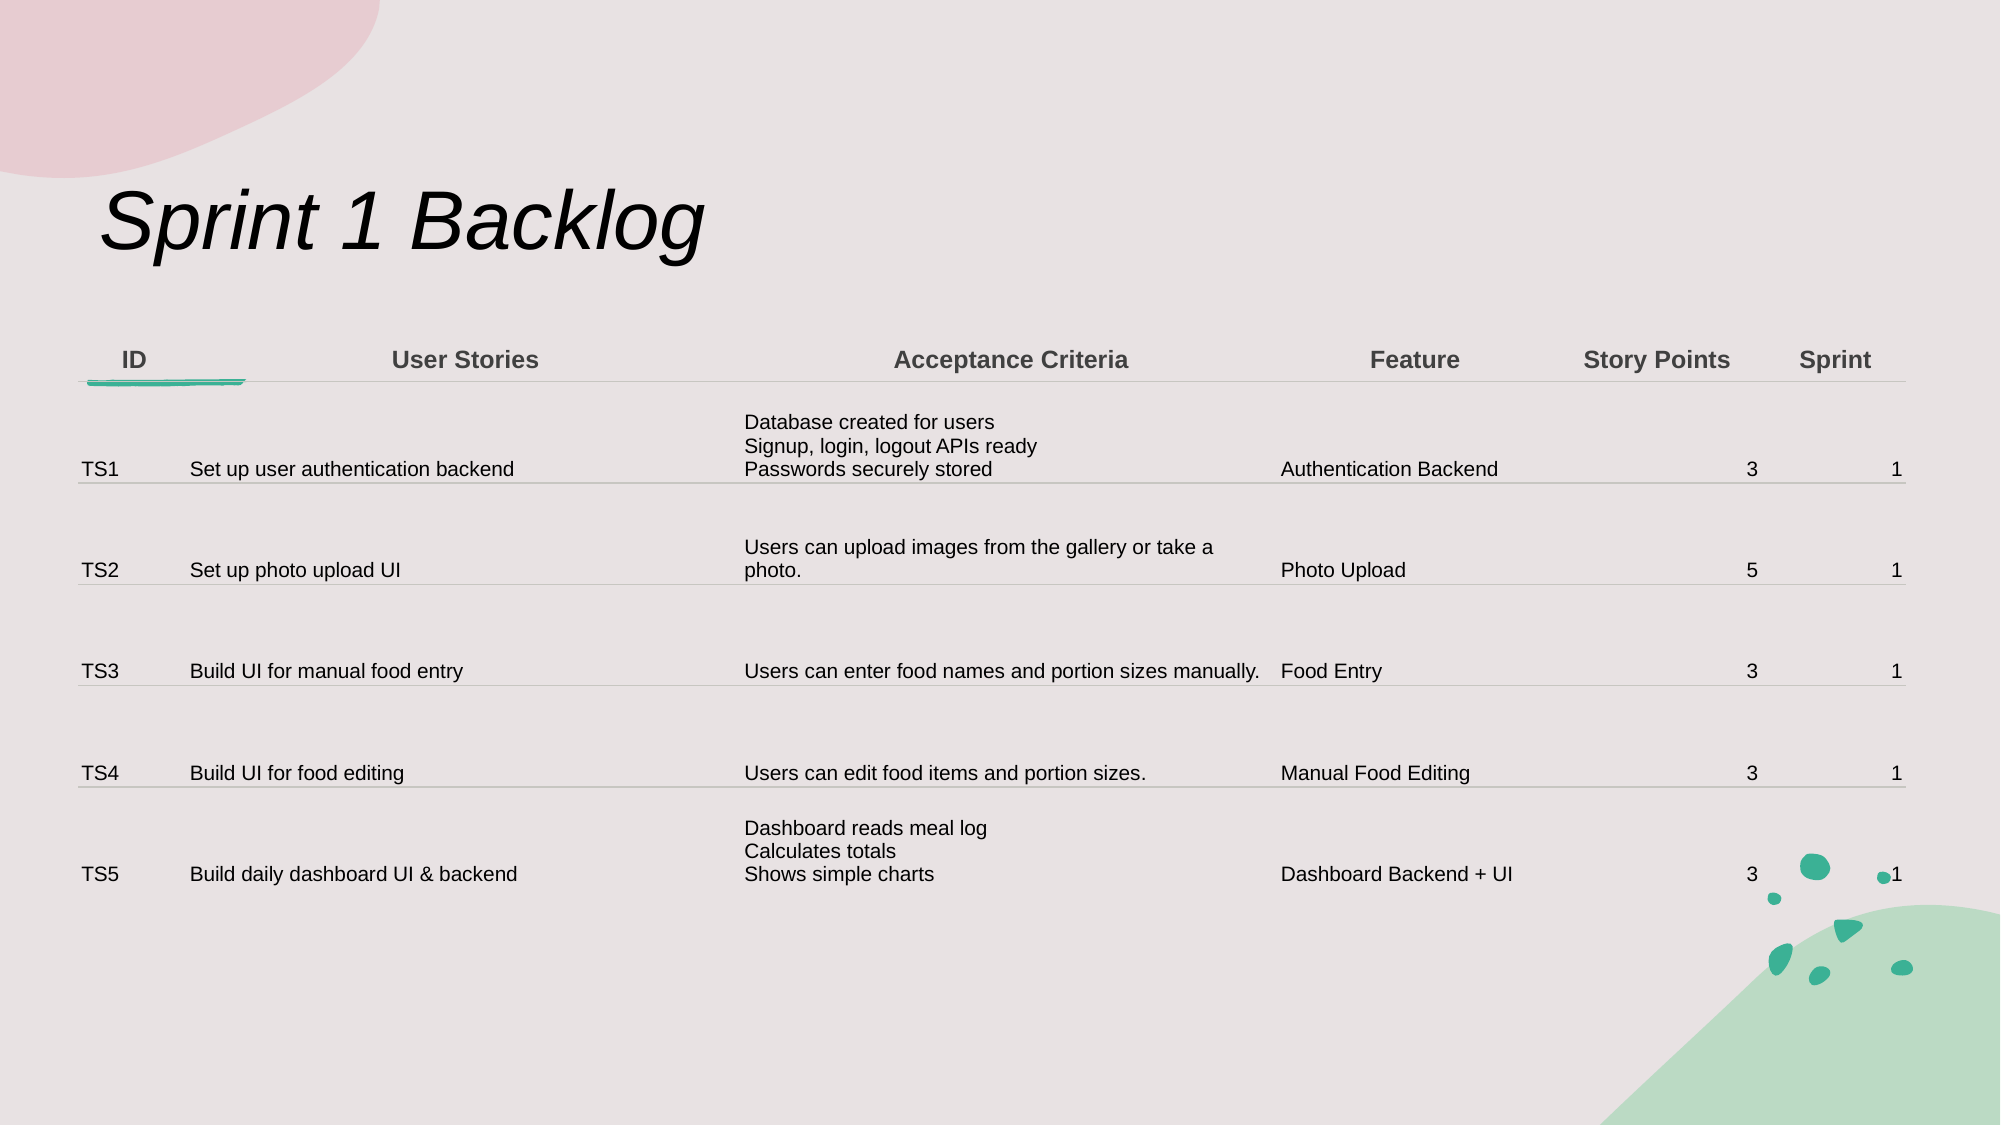

# Sprint 1 Backlog
| ID | User Stories | Acceptance Criteria | Feature | Story Points | Sprint |
| --- | --- | --- | --- | --- | --- |
| TS1 | Set up user authentication backend | Database created for users Signup, login, logout APIs ready Passwords securely stored | Authentication Backend | 3 | 1 |
| TS2 | Set up photo upload UI | Users can upload images from the gallery or take a photo. | Photo Upload | 5 | 1 |
| TS3 | Build UI for manual food entry | Users can enter food names and portion sizes manually. | Food Entry | 3 | 1 |
| TS4 | Build UI for food editing | Users can edit food items and portion sizes. | Manual Food Editing | 3 | 1 |
| TS5 | Build daily dashboard UI & backend | Dashboard reads meal log Calculates totals Shows simple charts | Dashboard Backend + UI | 3 | 1 |